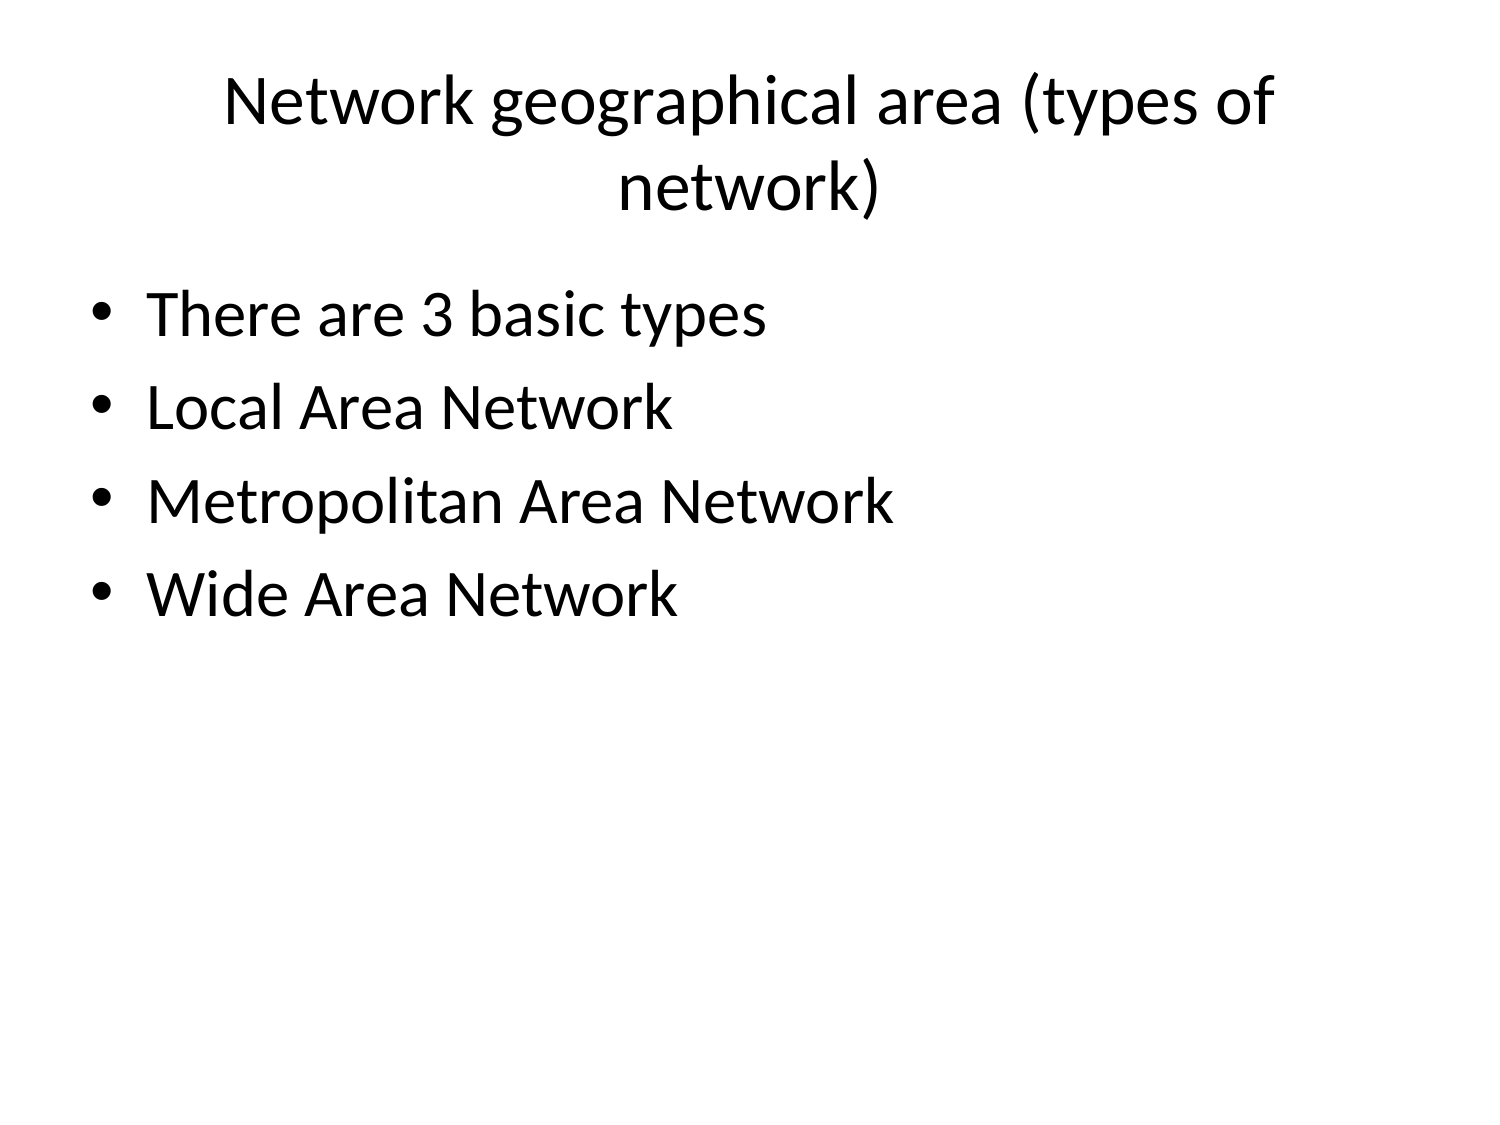

# Network geographical area (types of network)
There are 3 basic types
Local Area Network
Metropolitan Area Network
Wide Area Network